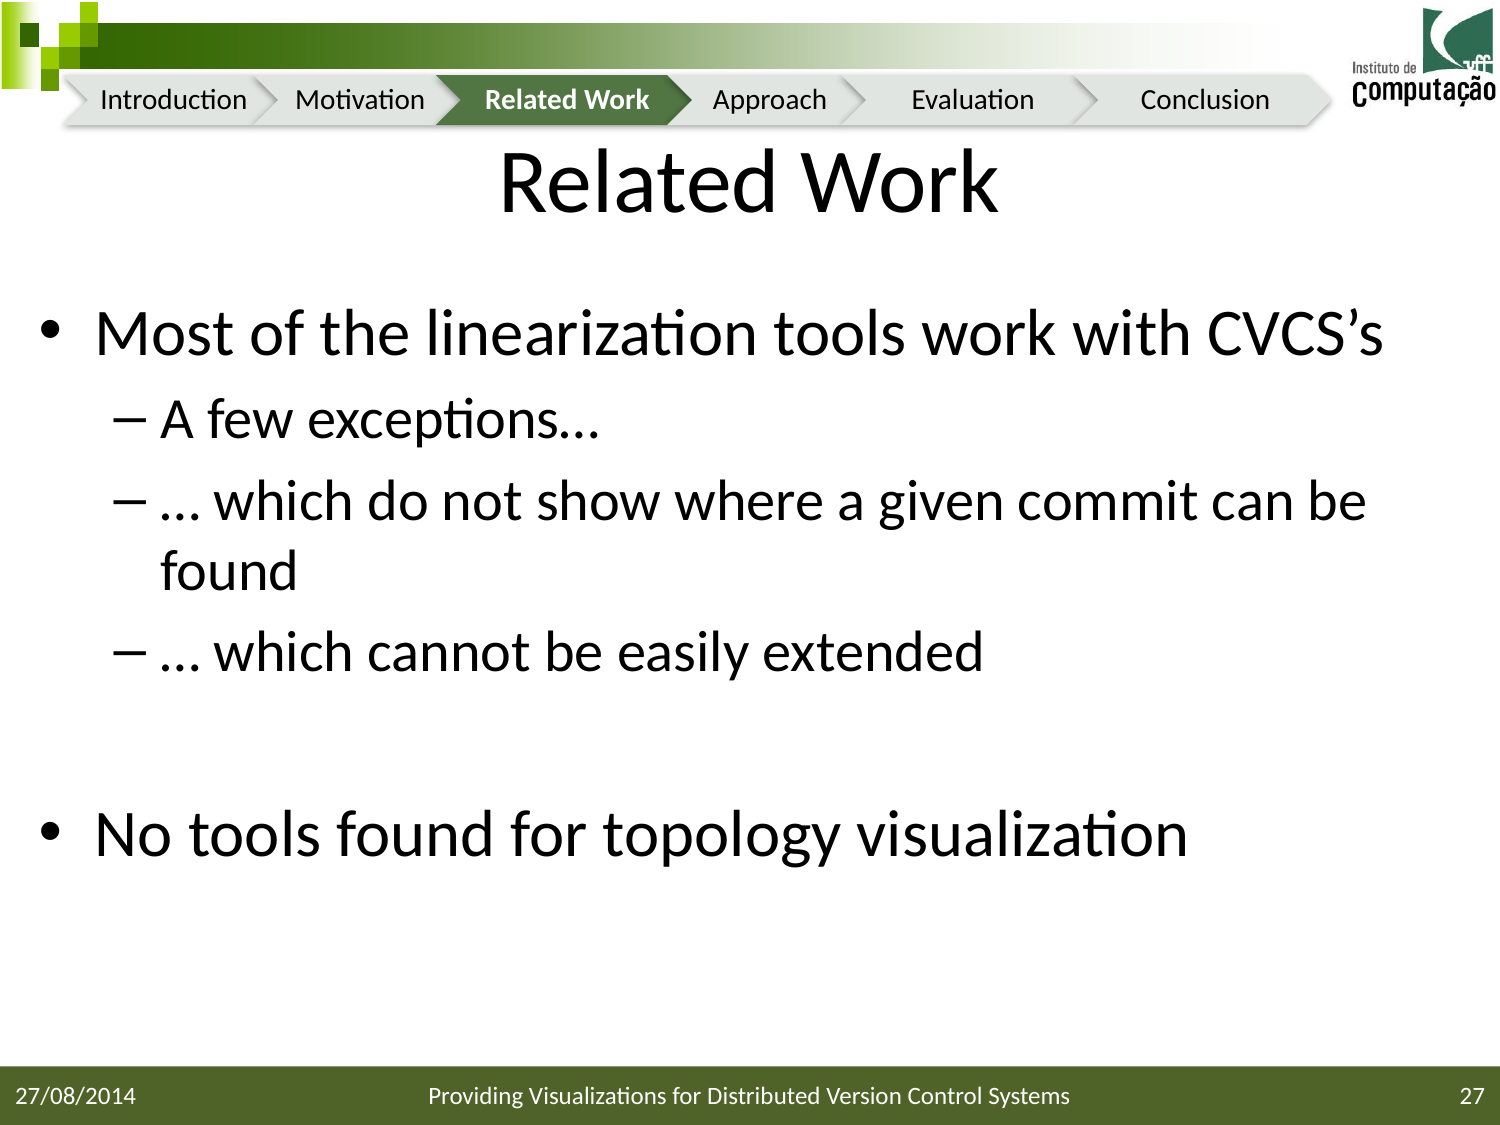

Introduction
Motivation
Related Work
Approach
Evaluation
Conclusion
# Related Work
Most of the linearization tools work with CVCS’s
A few exceptions…
… which do not show where a given commit can be found
… which cannot be easily extended

No tools found for topology visualization

27/08/2014
Providing Visualizations for Distributed Version Control Systems
27